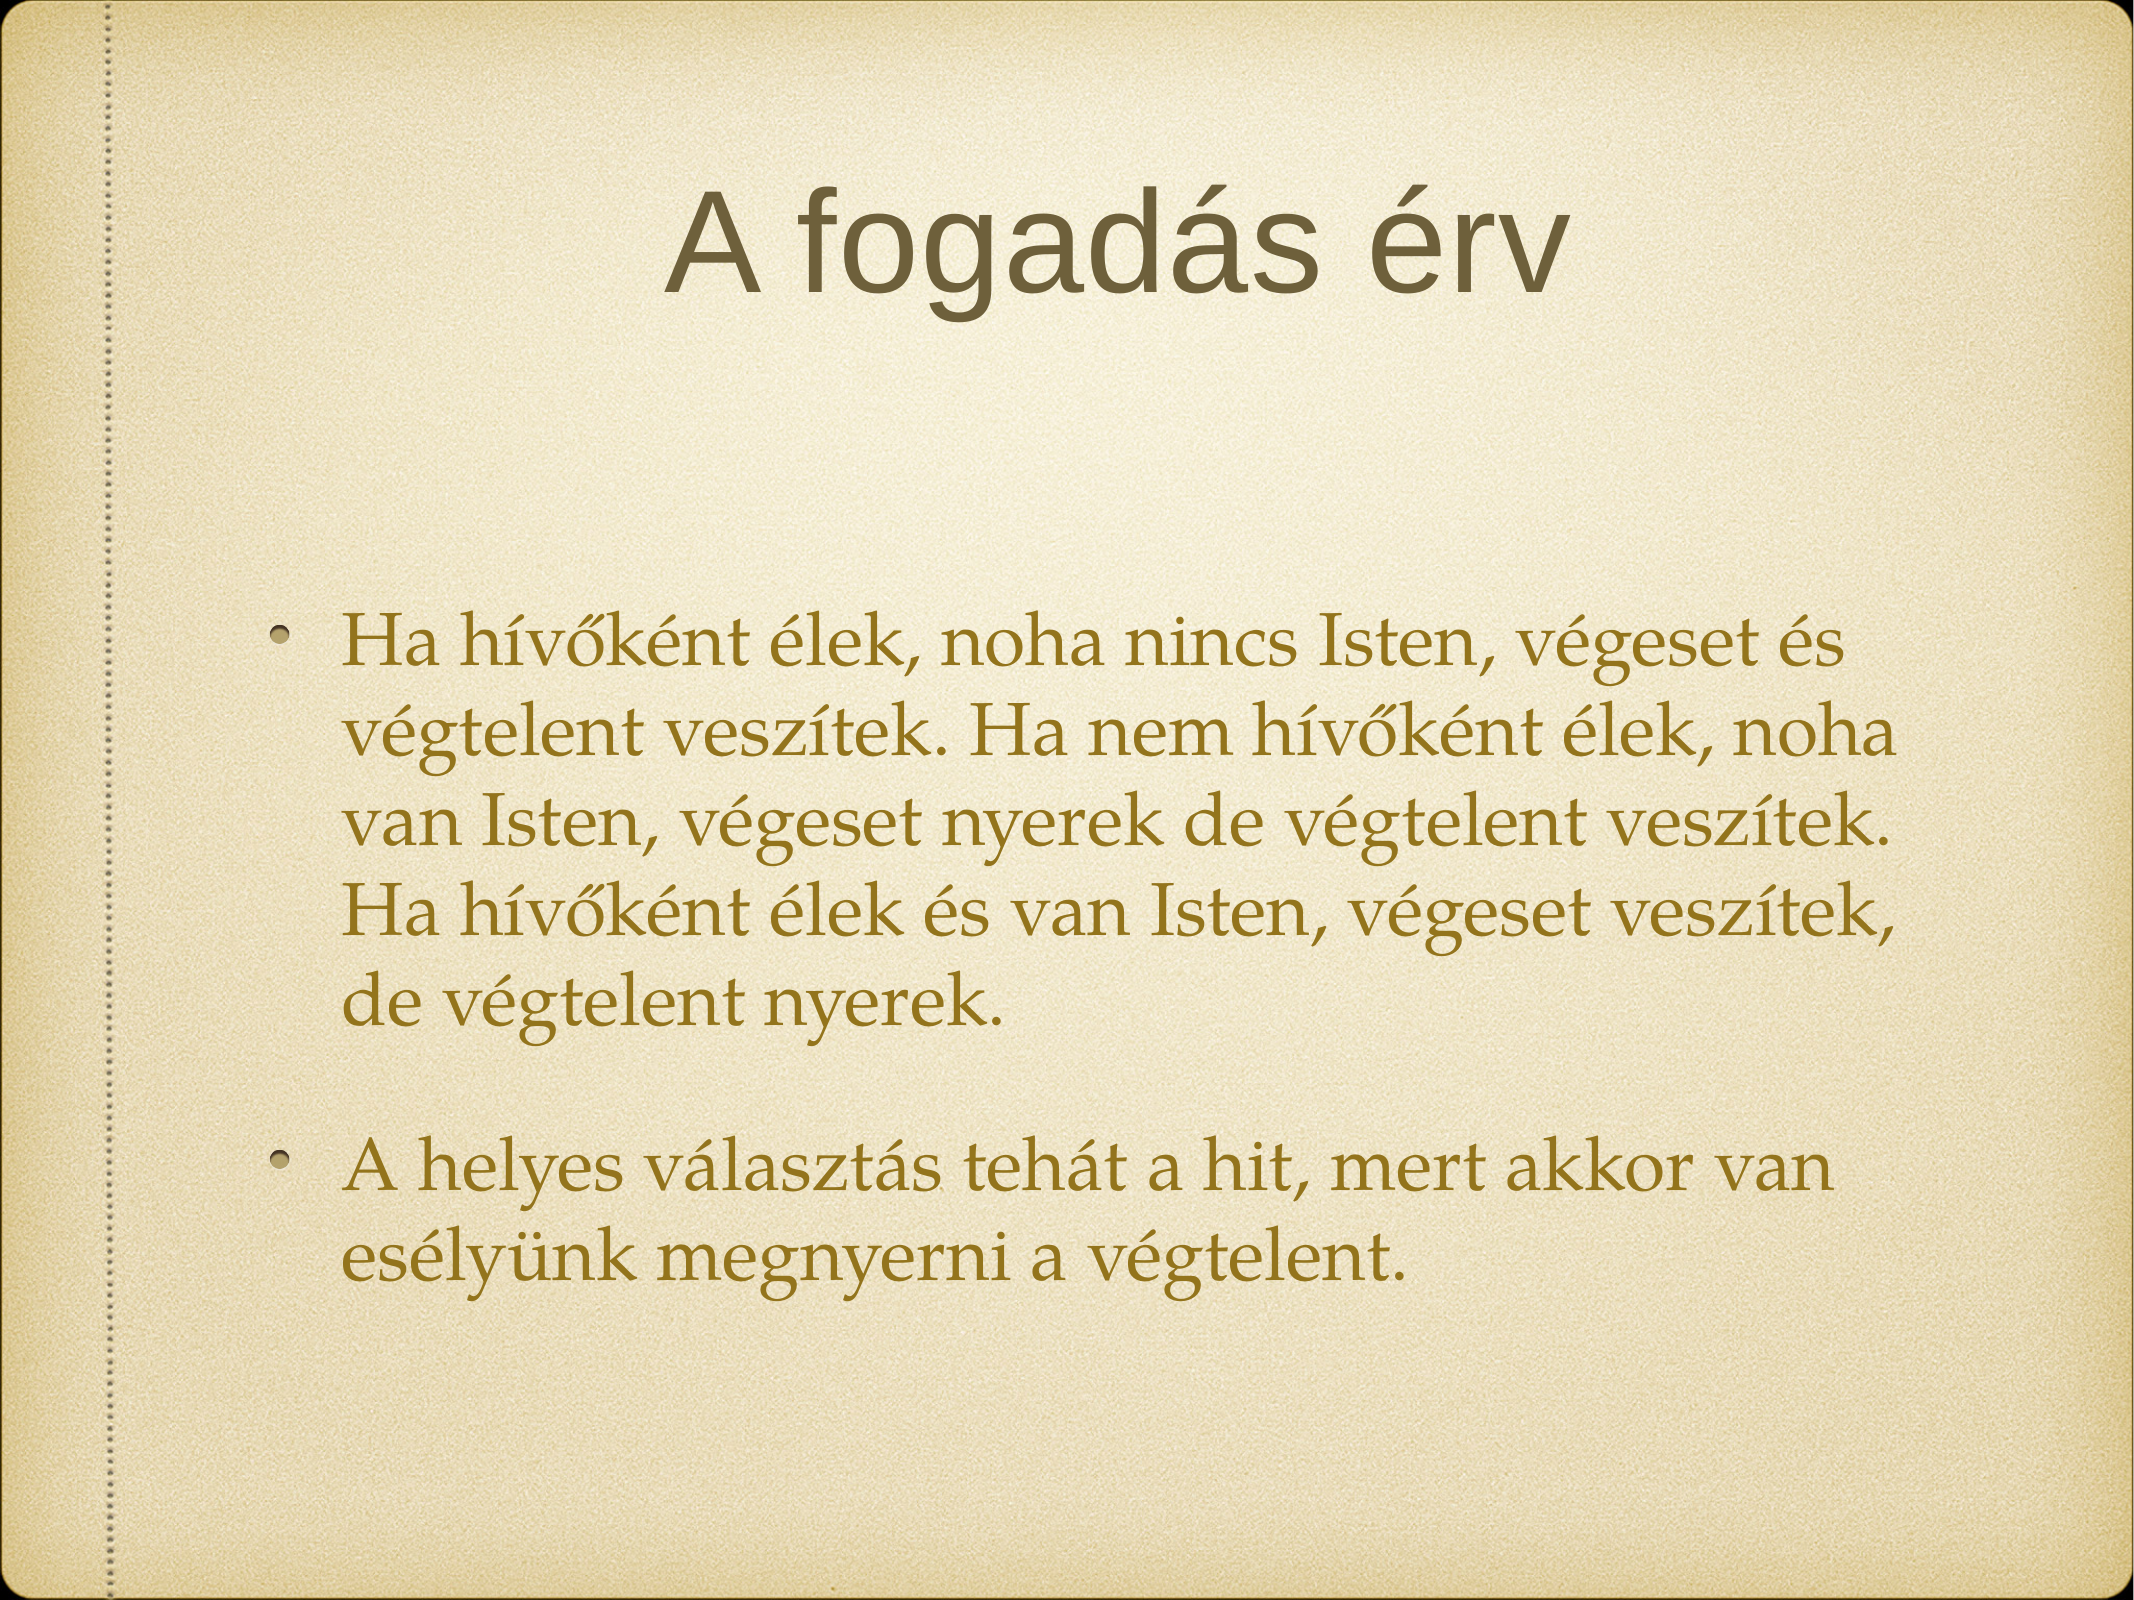

# A fogadás érv
Ha hívőként élek, noha nincs Isten, végeset és végtelent veszítek. Ha nem hívőként élek, noha van Isten, végeset nyerek de végtelent veszítek. Ha hívőként élek és van Isten, végeset veszítek, de végtelent nyerek.
A helyes választás tehát a hit, mert akkor van esélyünk megnyerni a végtelent.